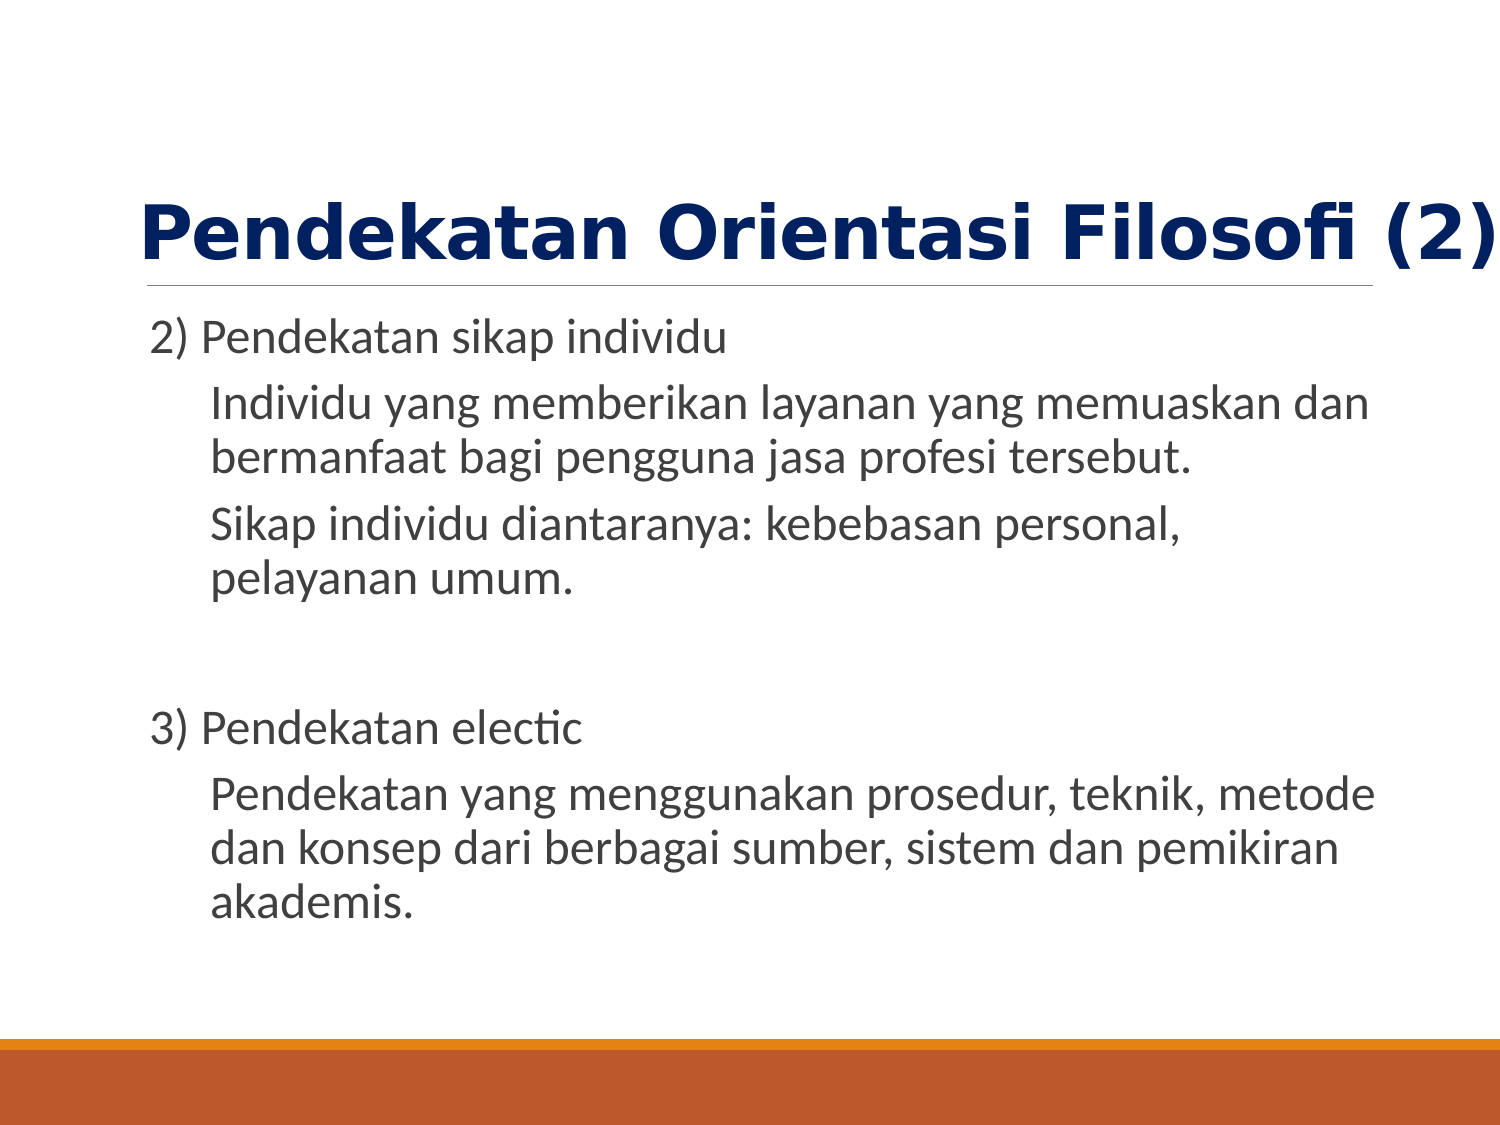

# Pendekatan Orientasi Filosofi (2)
2) Pendekatan sikap individu
Individu yang memberikan layanan yang memuaskan dan bermanfaat bagi pengguna jasa profesi tersebut.
Sikap individu diantaranya: kebebasan personal, pelayanan umum.

3) Pendekatan electic
Pendekatan yang menggunakan prosedur, teknik, metode dan konsep dari berbagai sumber, sistem dan pemikiran akademis.